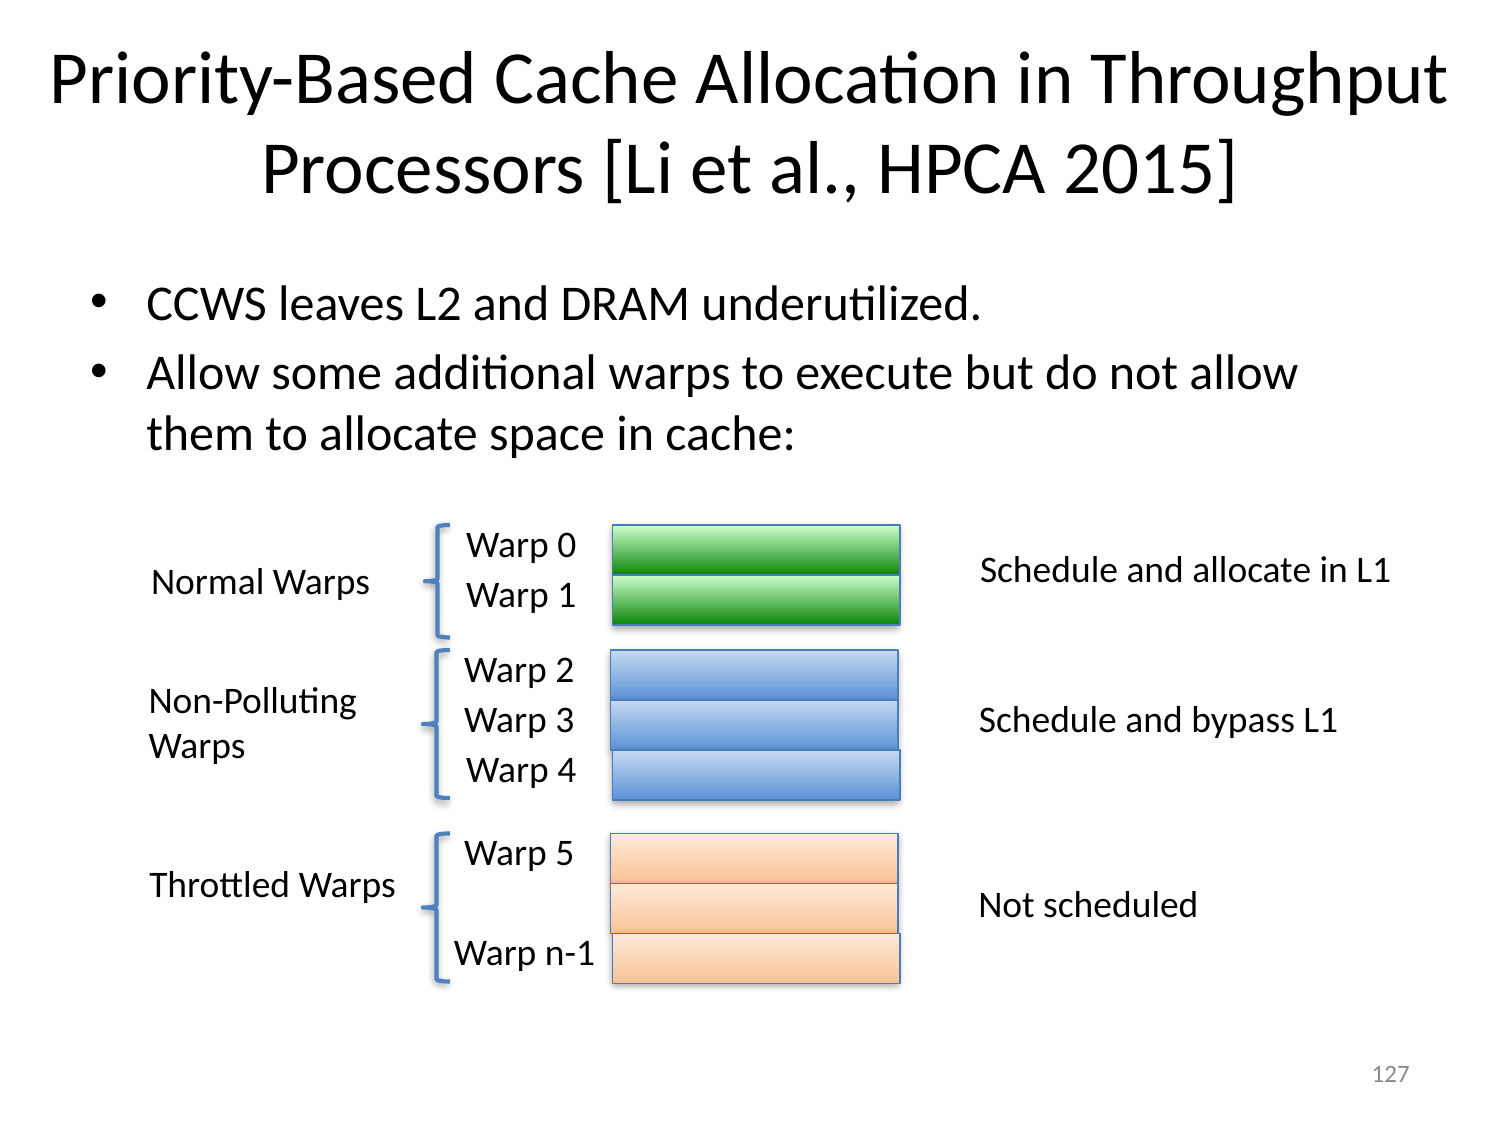

# Priority-Based Cache Allocation in Throughput Processors [Li et al., HPCA 2015]
CCWS leaves L2 and DRAM underutilized.
Allow some additional warps to execute but do not allow them to allocate space in cache:
Warp 0

Schedule and allocate in L1
Normal Warps
Warp 1

Warp 2

Non-Polluting
Warps
Warp 3
Schedule and bypass L1

Warp 4

Warp 5

Throttled Warps
Not scheduled

Warp n-1

127